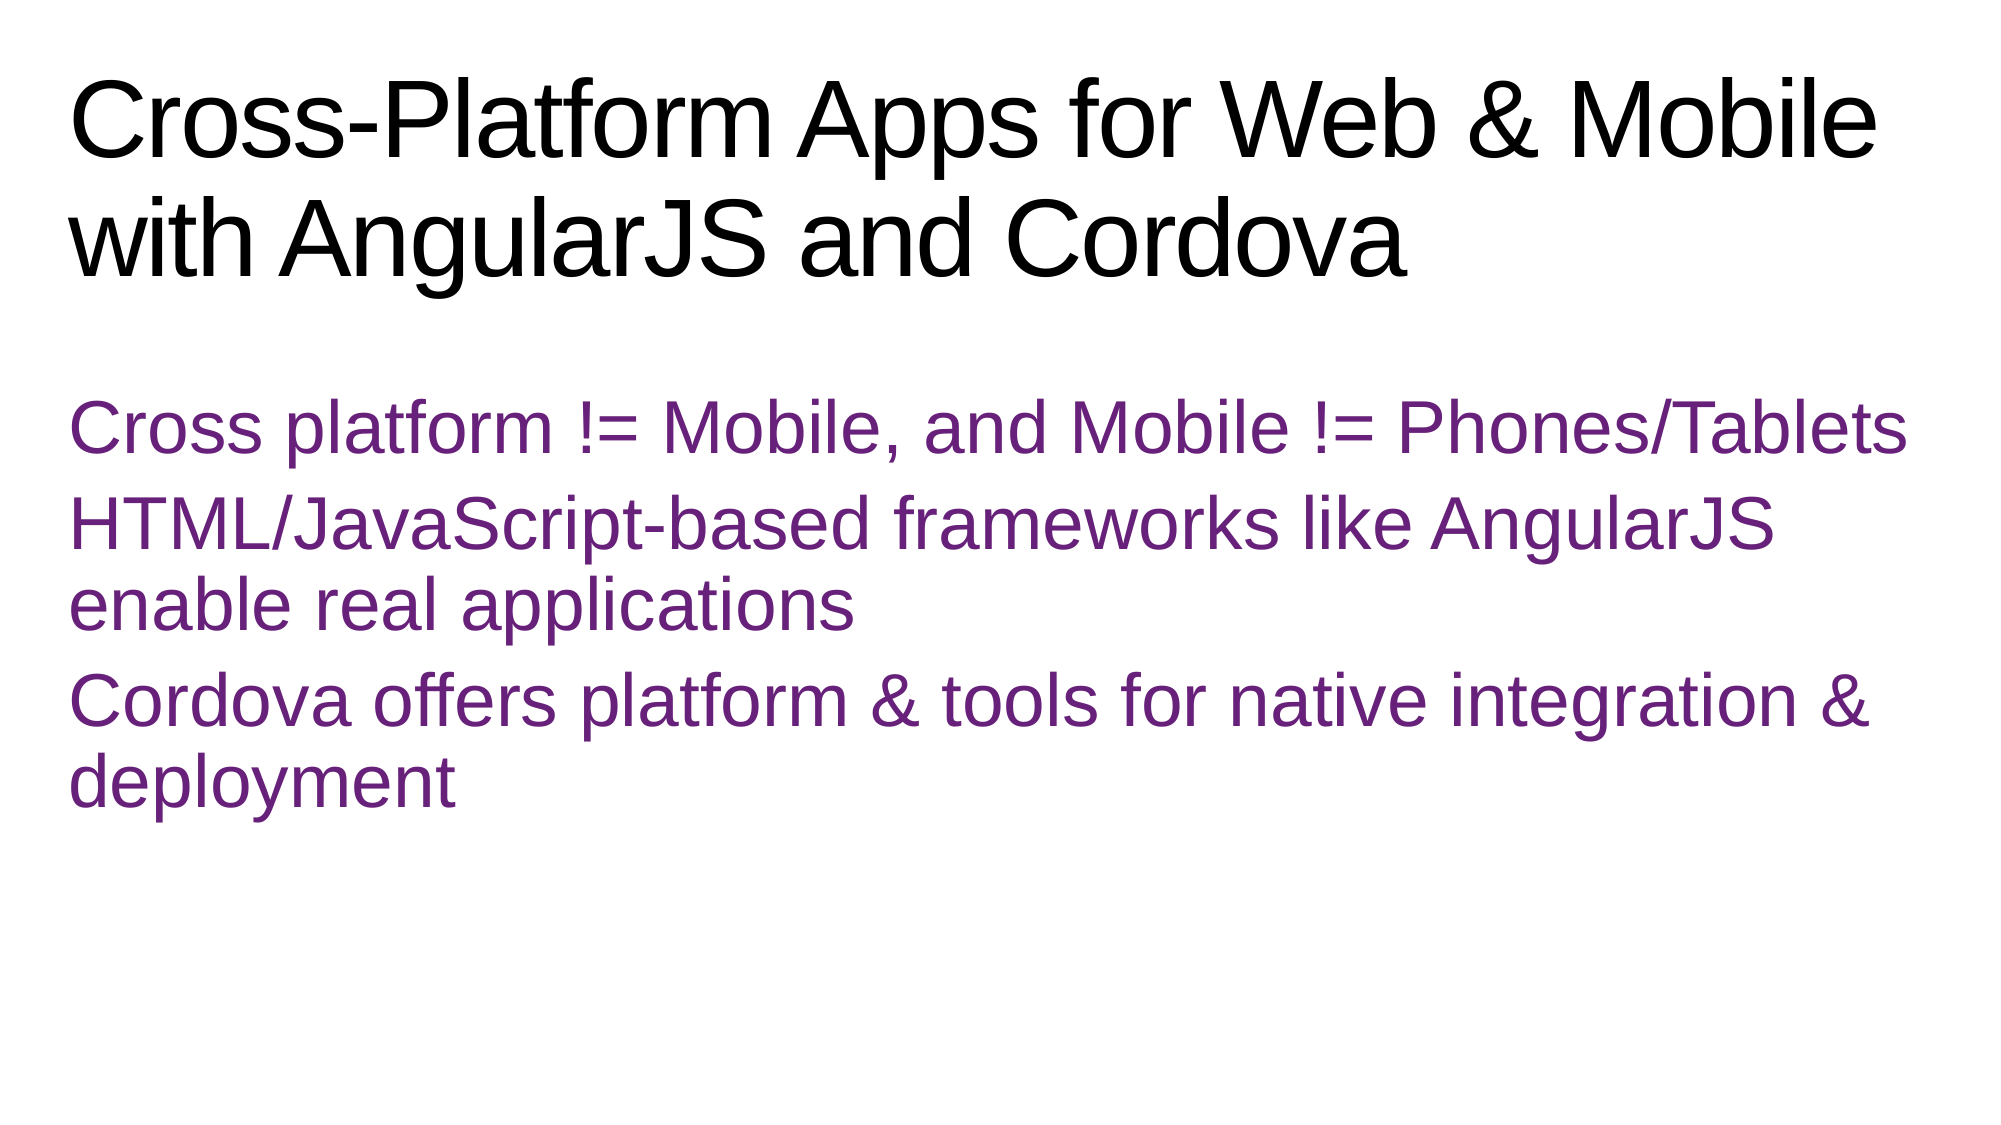

# Cross-Platform Apps for Web & Mobile with AngularJS and Cordova
Cross platform != Mobile, and Mobile != Phones/Tablets
HTML/JavaScript-based frameworks like AngularJS enable real applications
Cordova offers platform & tools for native integration & deployment